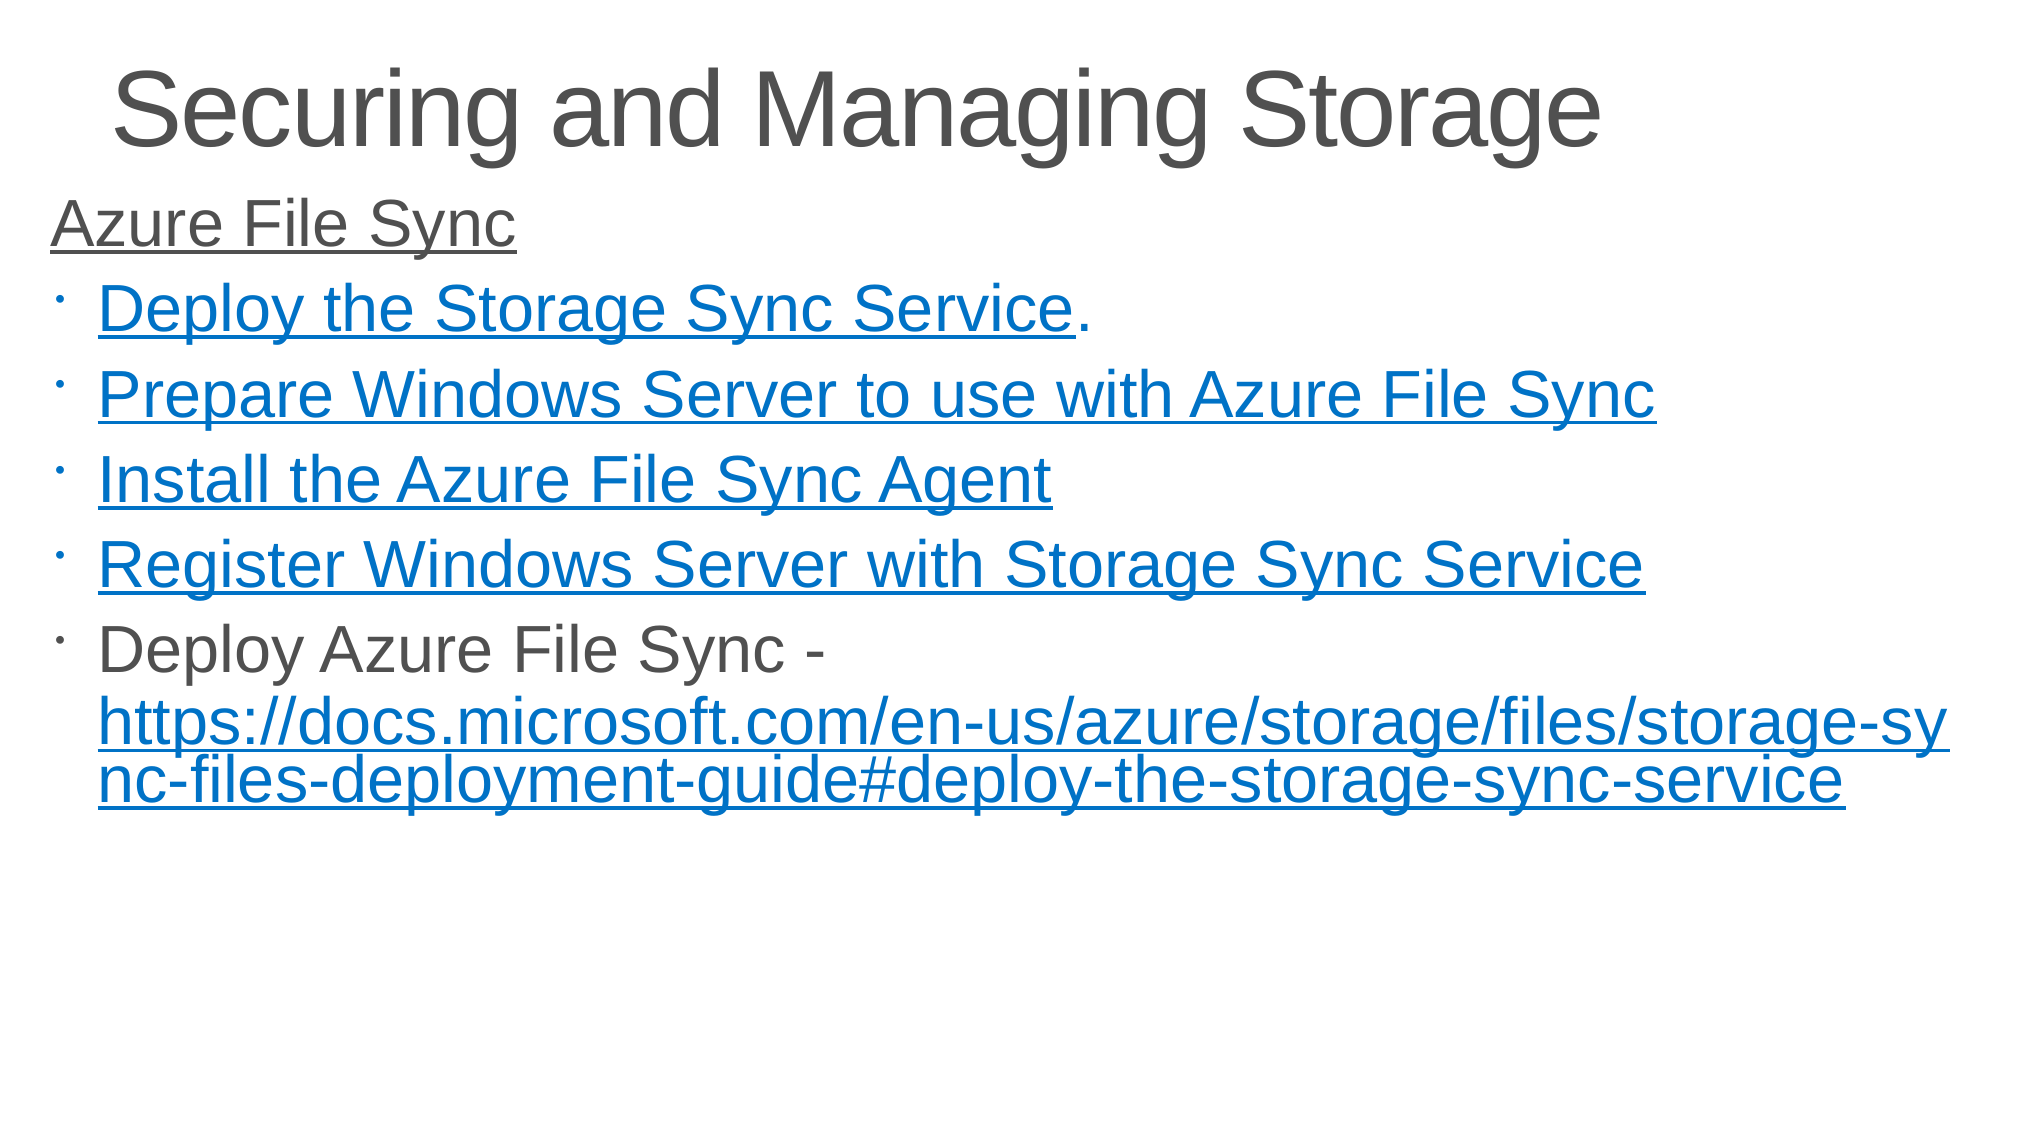

# Securing and Managing Storage
Azure File Sync
Deploy the Storage Sync Service.
Prepare Windows Server to use with Azure File Sync
Install the Azure File Sync Agent
Register Windows Server with Storage Sync Service
Deploy Azure File Sync - https://docs.microsoft.com/en-us/azure/storage/files/storage-sync-files-deployment-guide#deploy-the-storage-sync-service